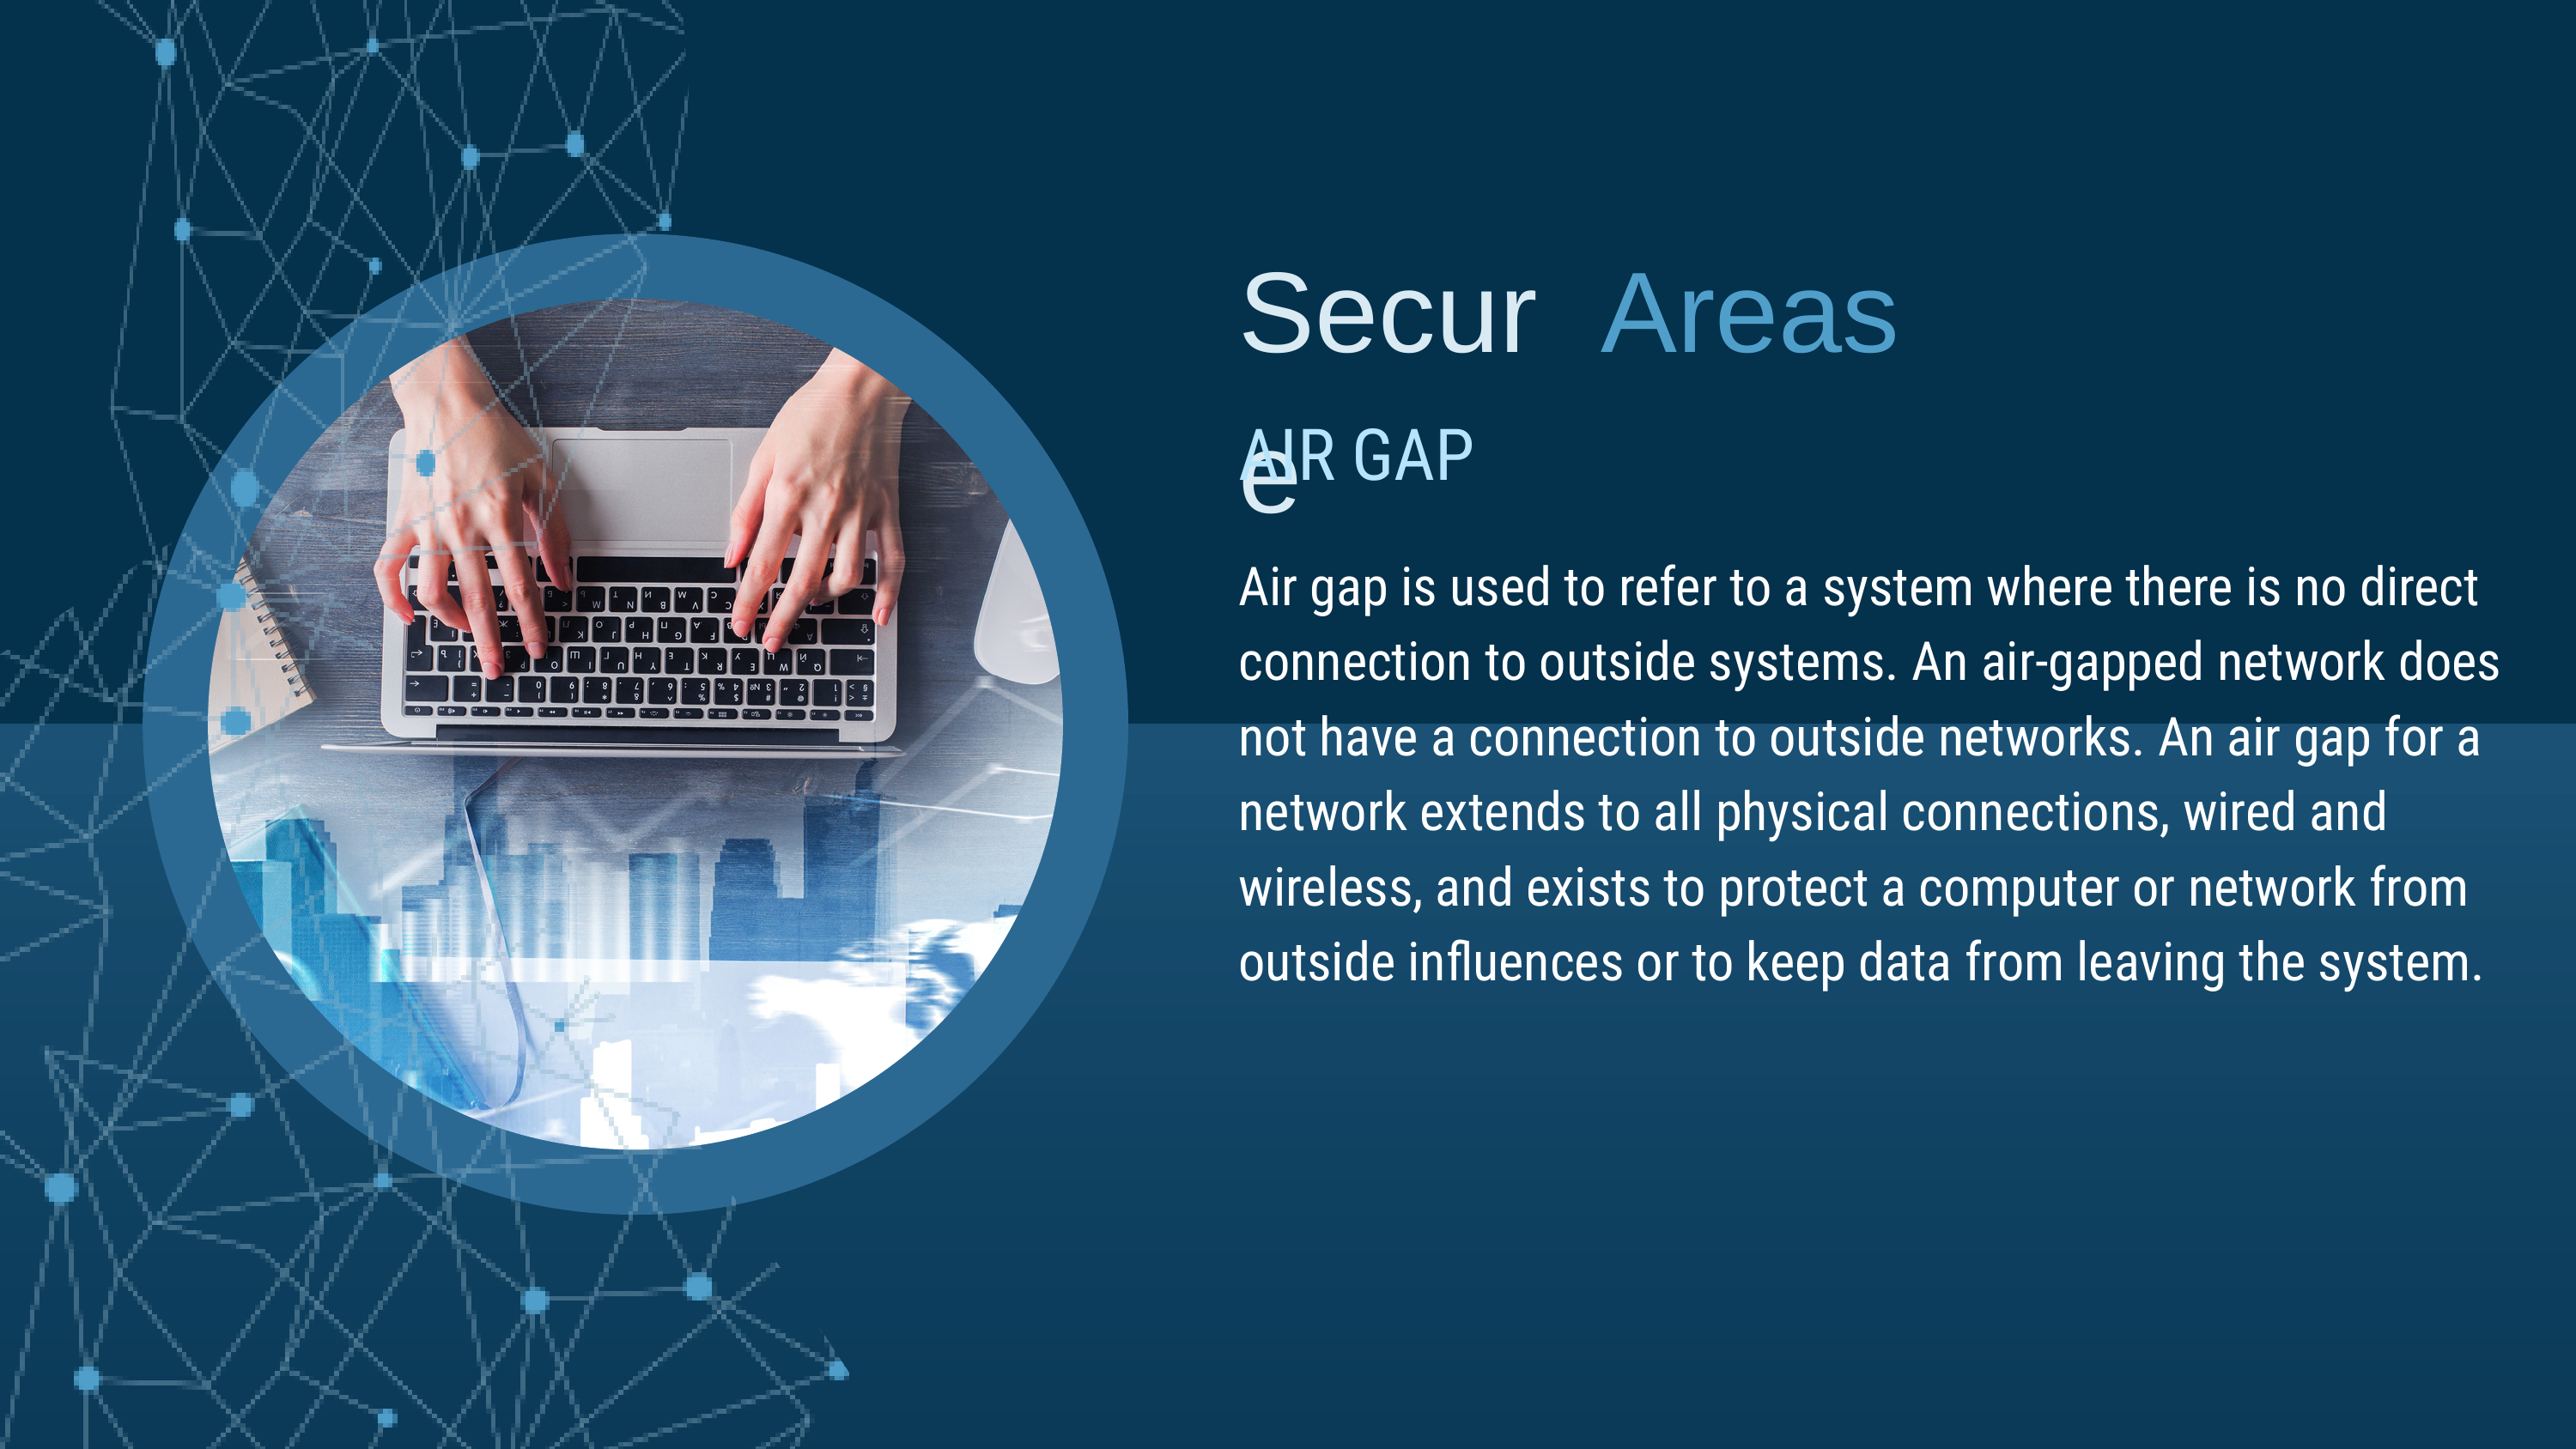

Secure
Areas

AIR GAP
Air gap is used to refer to a system where there is no direct connection to outside systems. An air-gapped network does not have a connection to outside networks. An air gap for a network extends to all physical connections, wired and wireless, and exists to protect a computer or network from outside influences or to keep data from leaving the system.